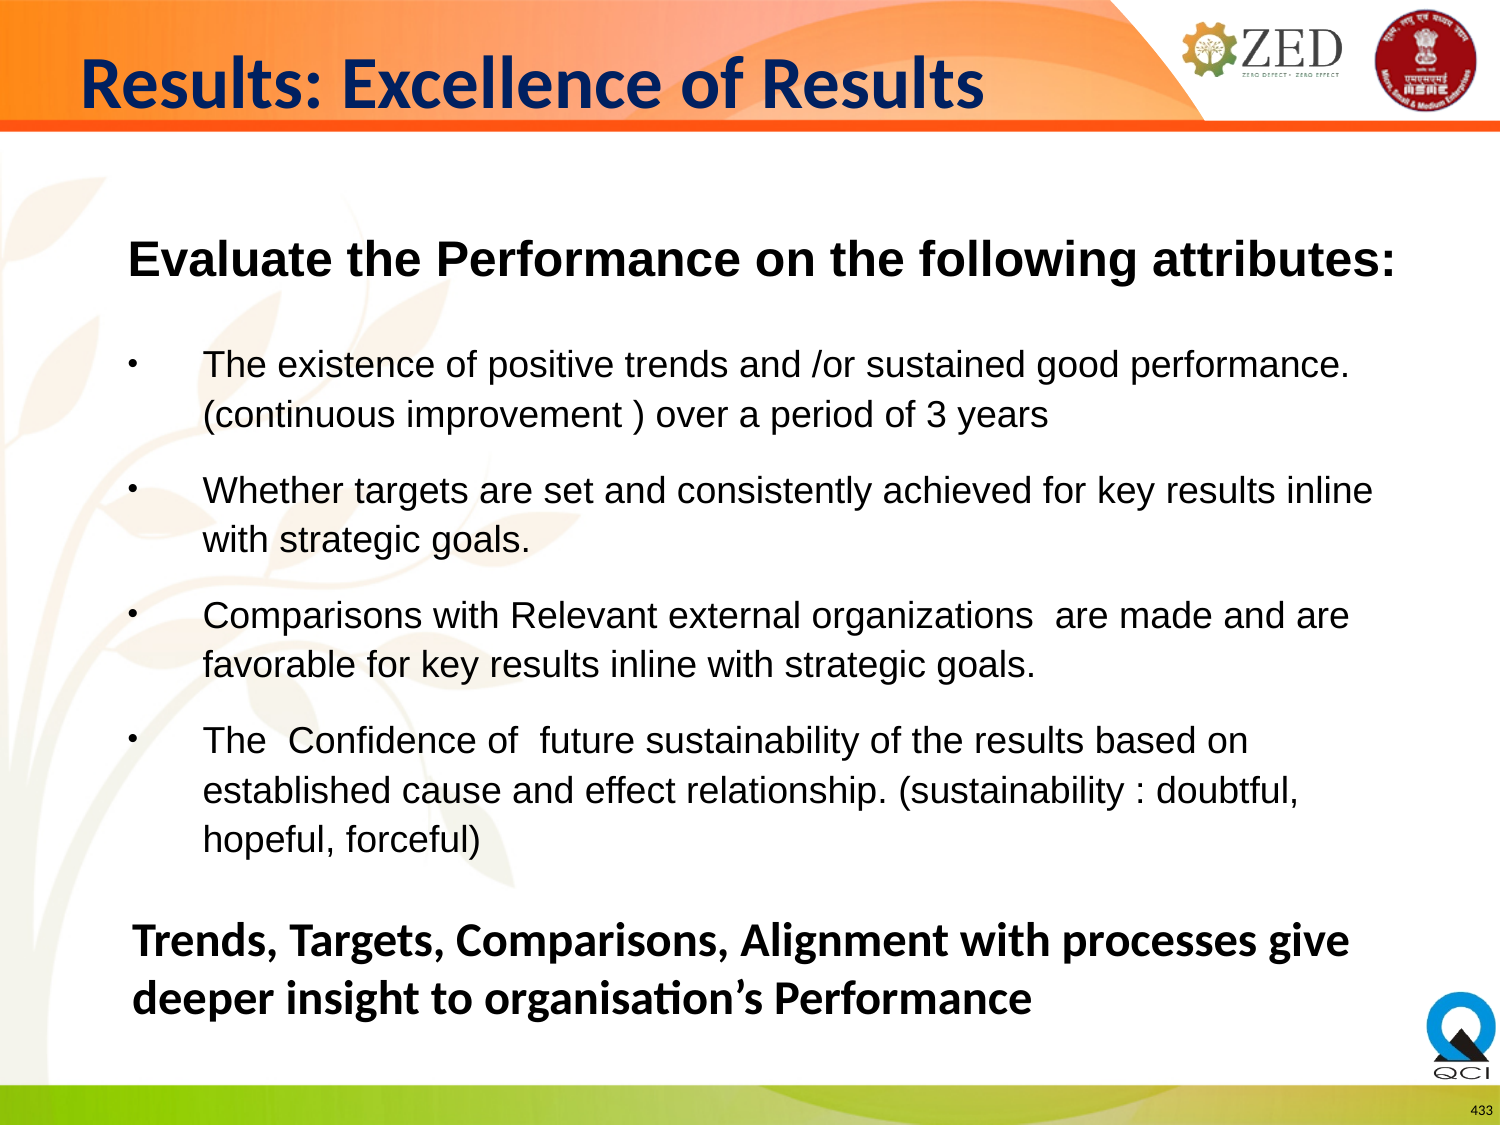

Results: Excellence of Results

Evaluate the Performance on the following attributes:
The existence of positive trends and /or sustained good performance. (continuous improvement ) over a period of 3 years
Whether targets are set and consistently achieved for key results inline with strategic goals.
Comparisons with Relevant external organizations  are made and are favorable for key results inline with strategic goals.
The  Confidence of  future sustainability of the results based on established cause and effect relationship. (sustainability : doubtful, hopeful, forceful)
Trends, Targets, Comparisons, Alignment with processes give deeper insight to organisation’s Performance